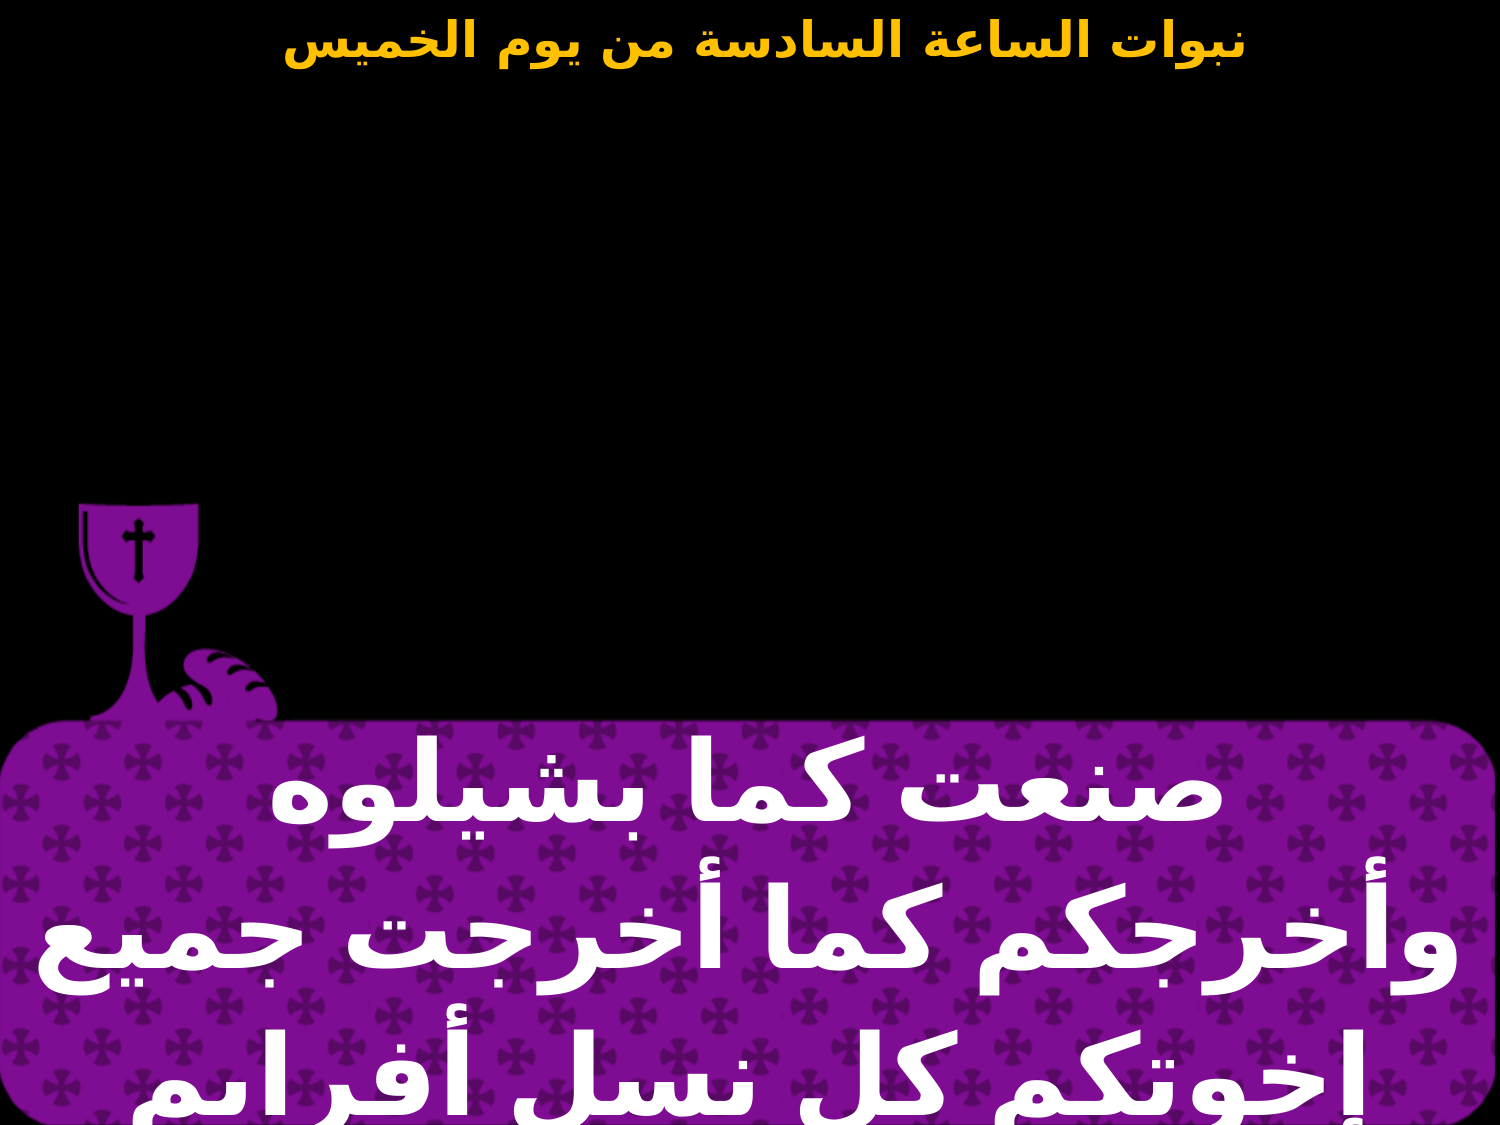

| صنعت كما بشيلوه وأخرجكم كما أخرجت جميع إخوتكم كل نسل أفرايم |
| --- |